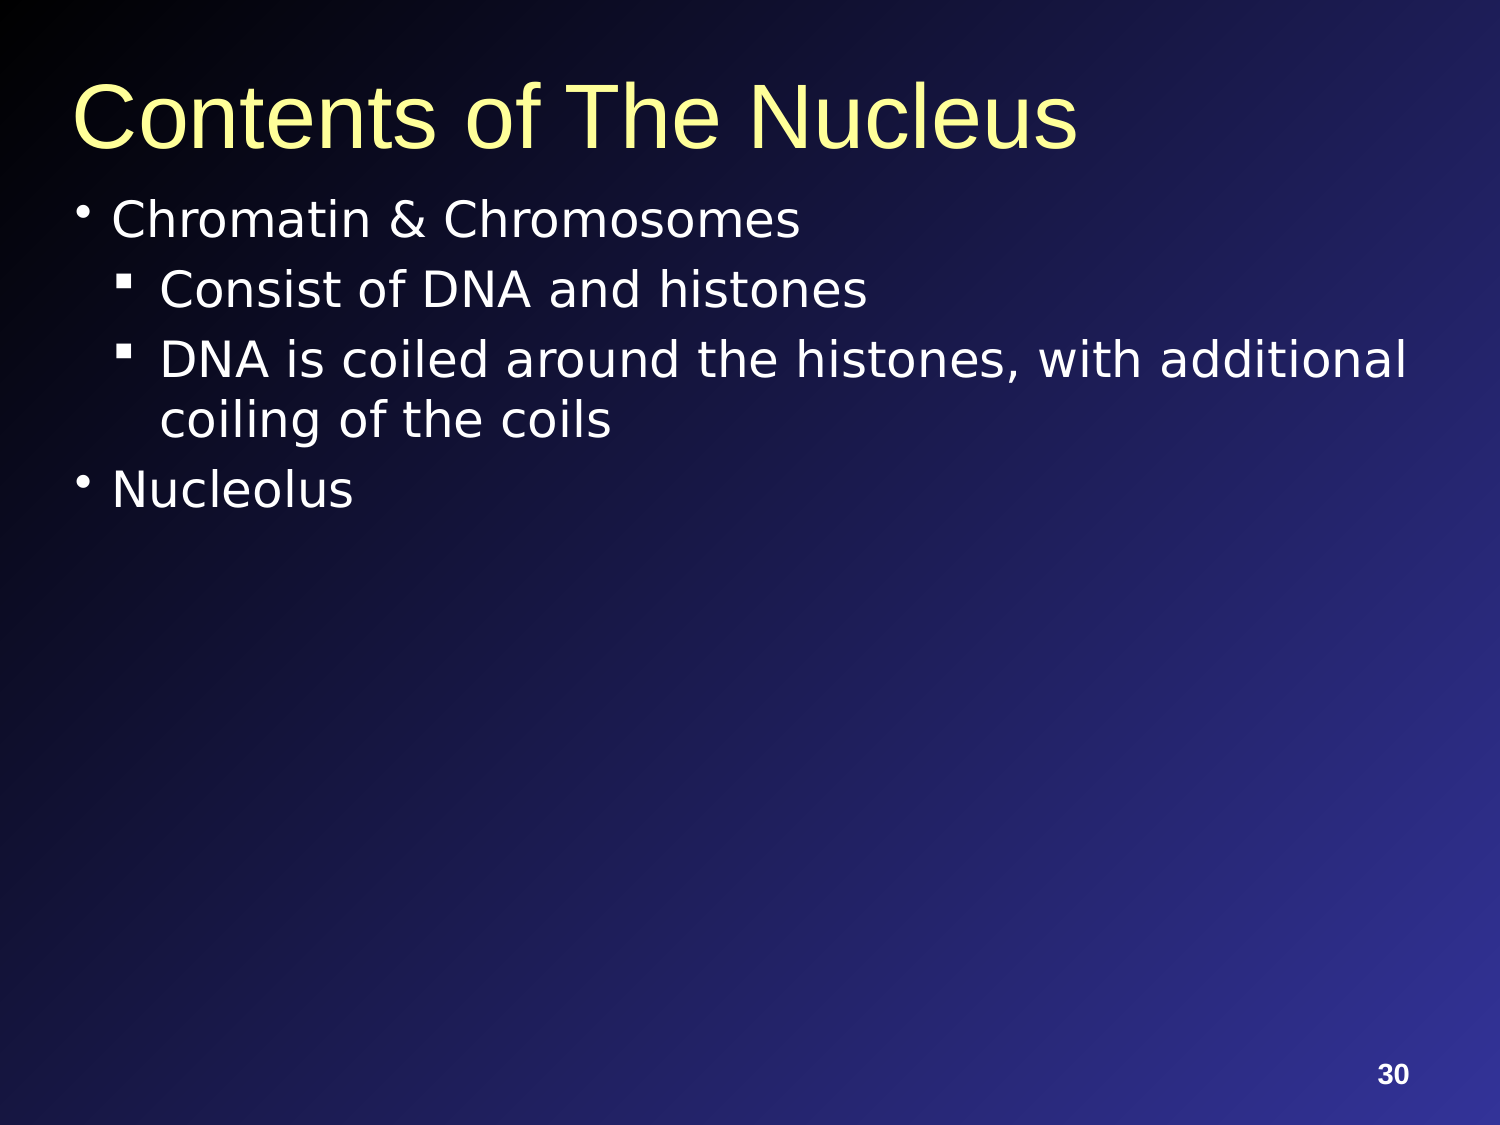

# Contents of The Nucleus
Chromatin & Chromosomes
Consist of DNA and histones
DNA is coiled around the histones, with additional coiling of the coils
Nucleolus
30